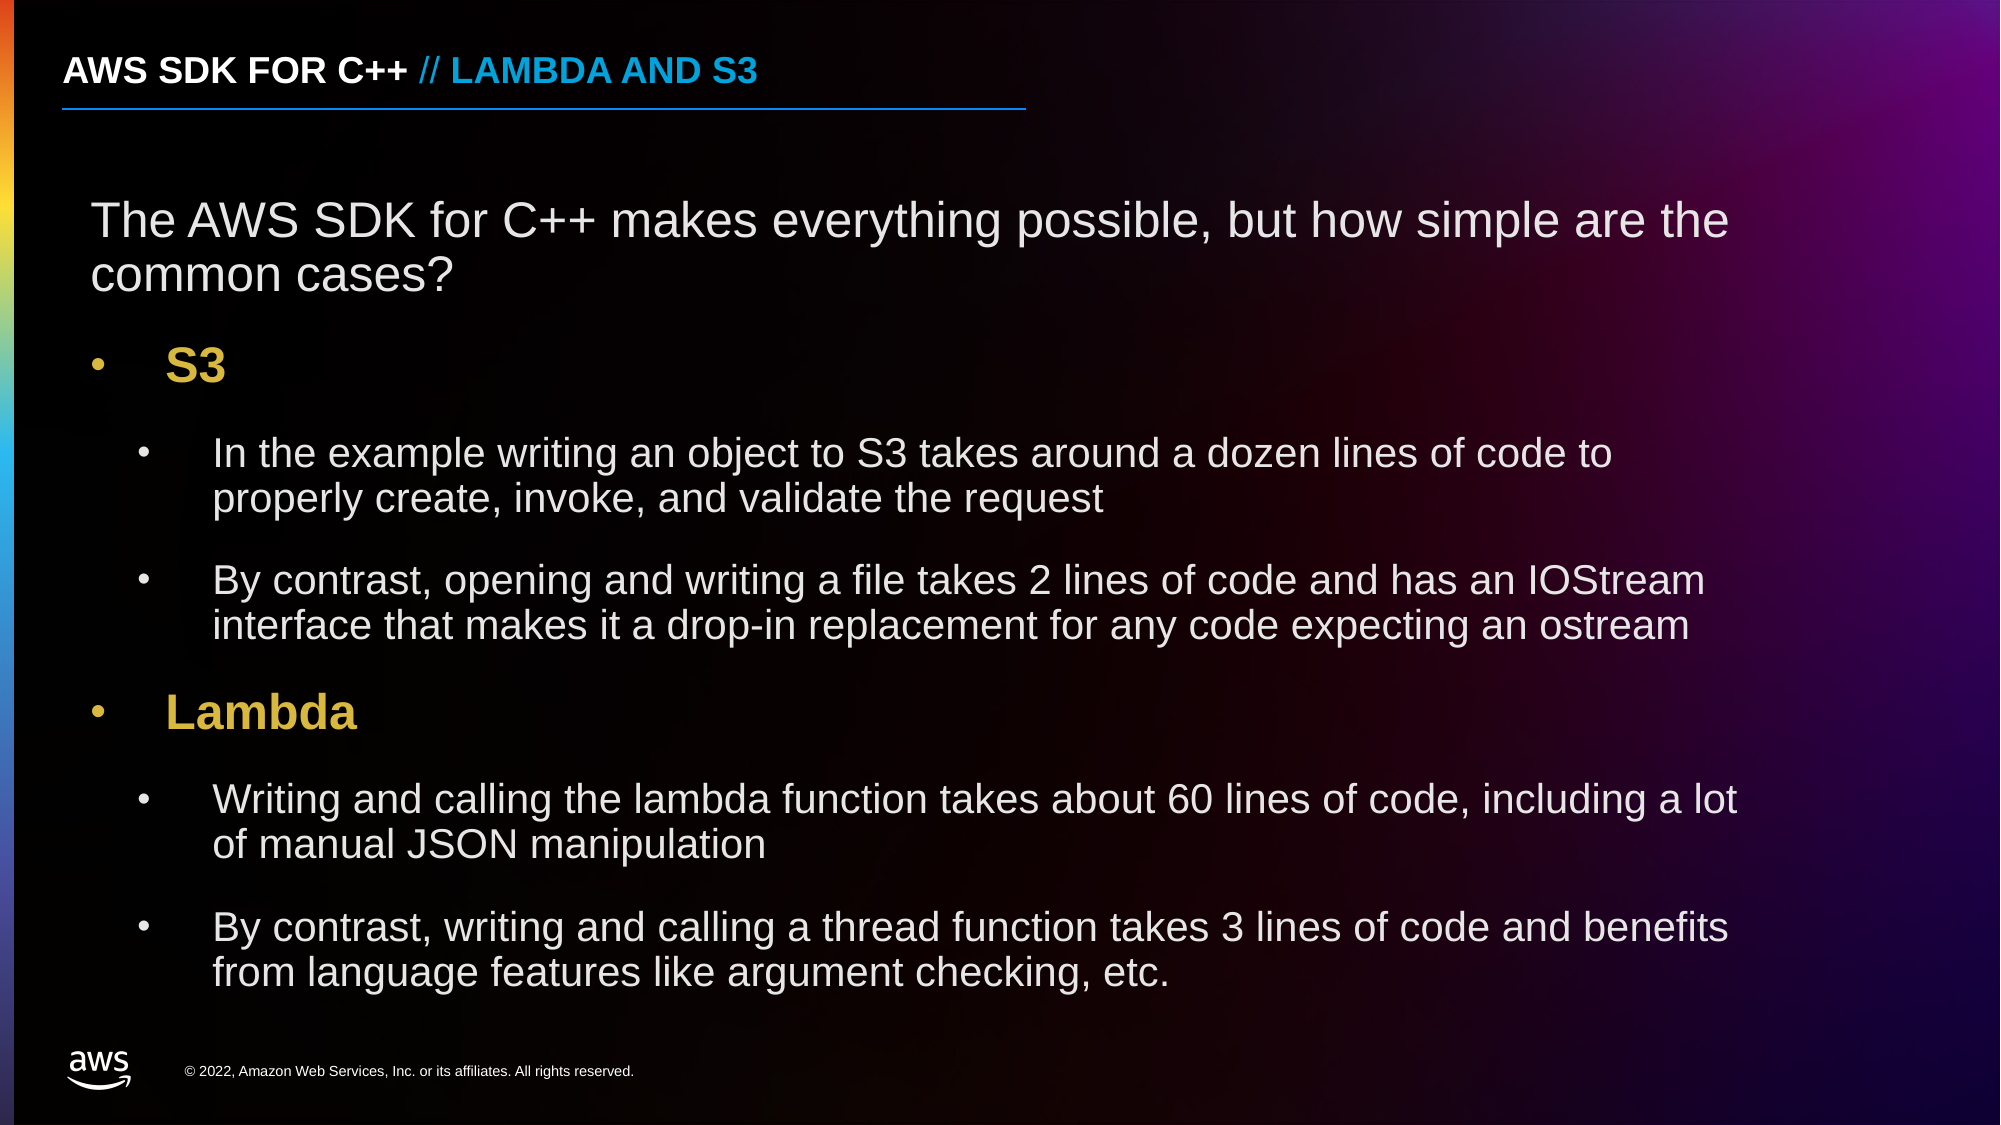

# AWS SDK FOR C++ // LAMBDA AND S3
The AWS SDK for C++ makes everything possible, but how simple are the common cases?
S3
In the example writing an object to S3 takes around a dozen lines of code to properly create, invoke, and validate the request
By contrast, opening and writing a file takes 2 lines of code and has an IOStream interface that makes it a drop-in replacement for any code expecting an ostream
Lambda
Writing and calling the lambda function takes about 60 lines of code, including a lot of manual JSON manipulation
By contrast, writing and calling a thread function takes 3 lines of code and benefits from language features like argument checking, etc.